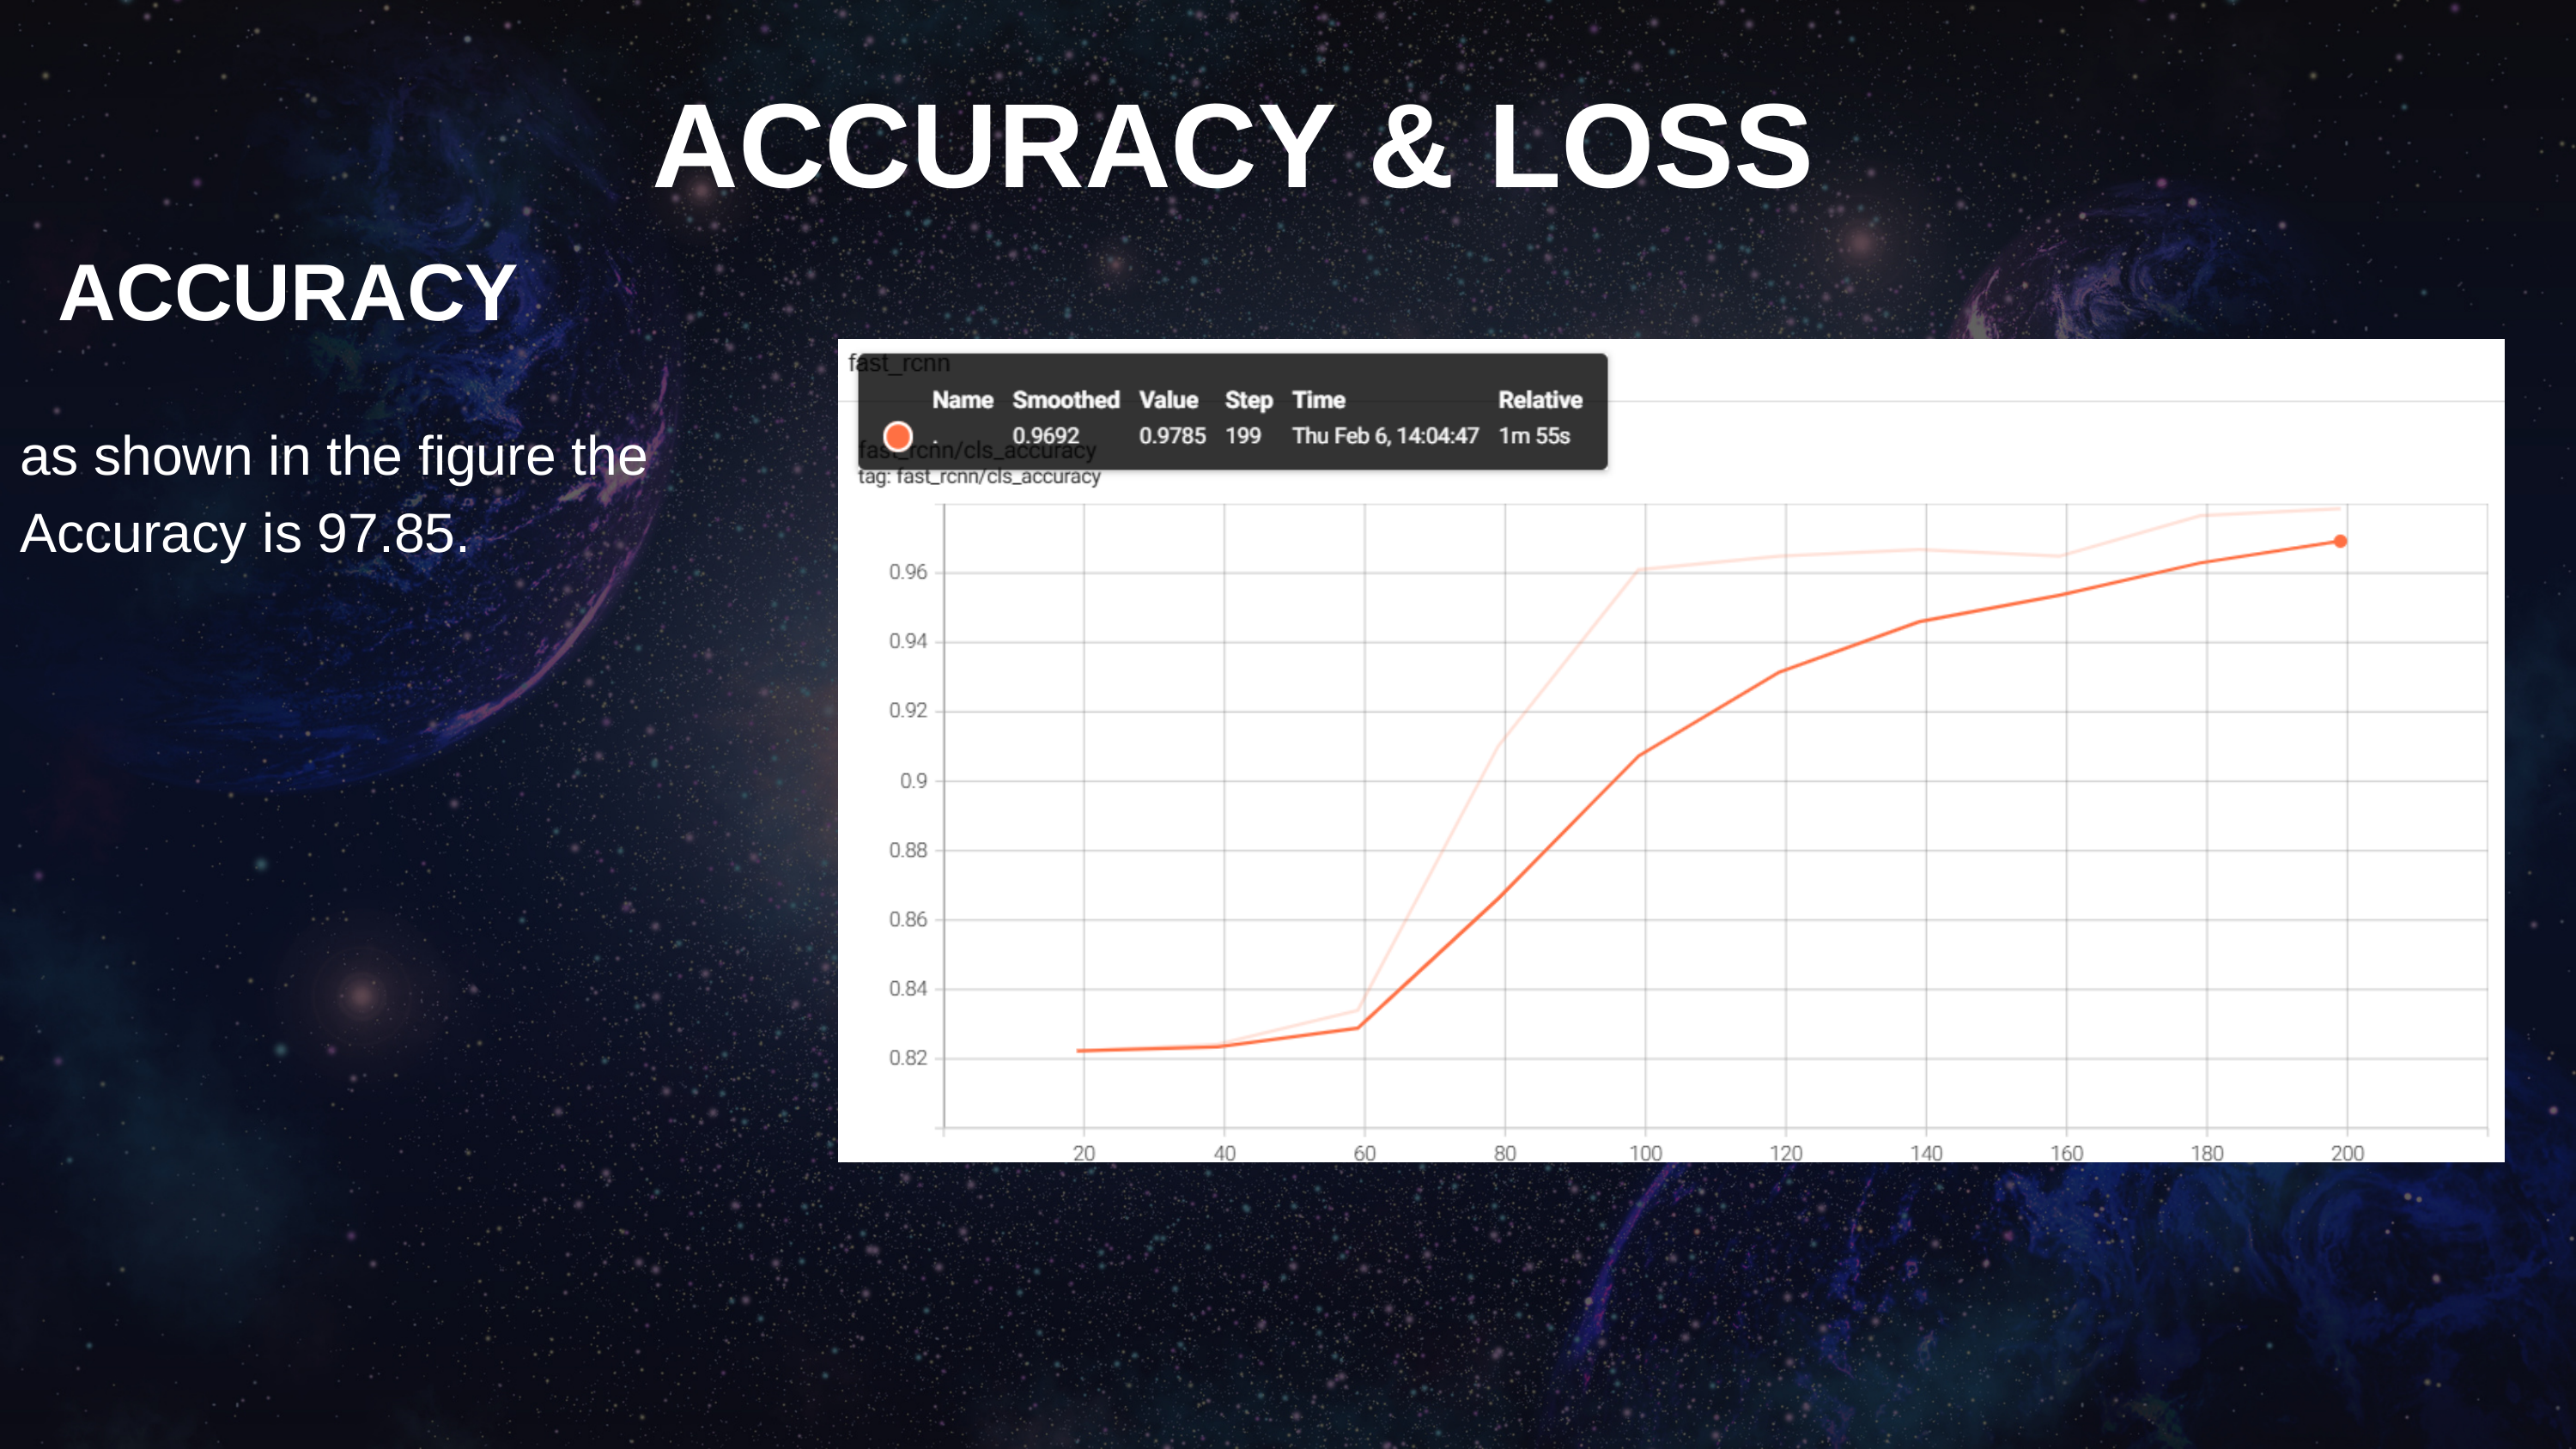

ACCURACY & LOSS
ACCURACY

as shown in the figure the Accuracy is 97.85.